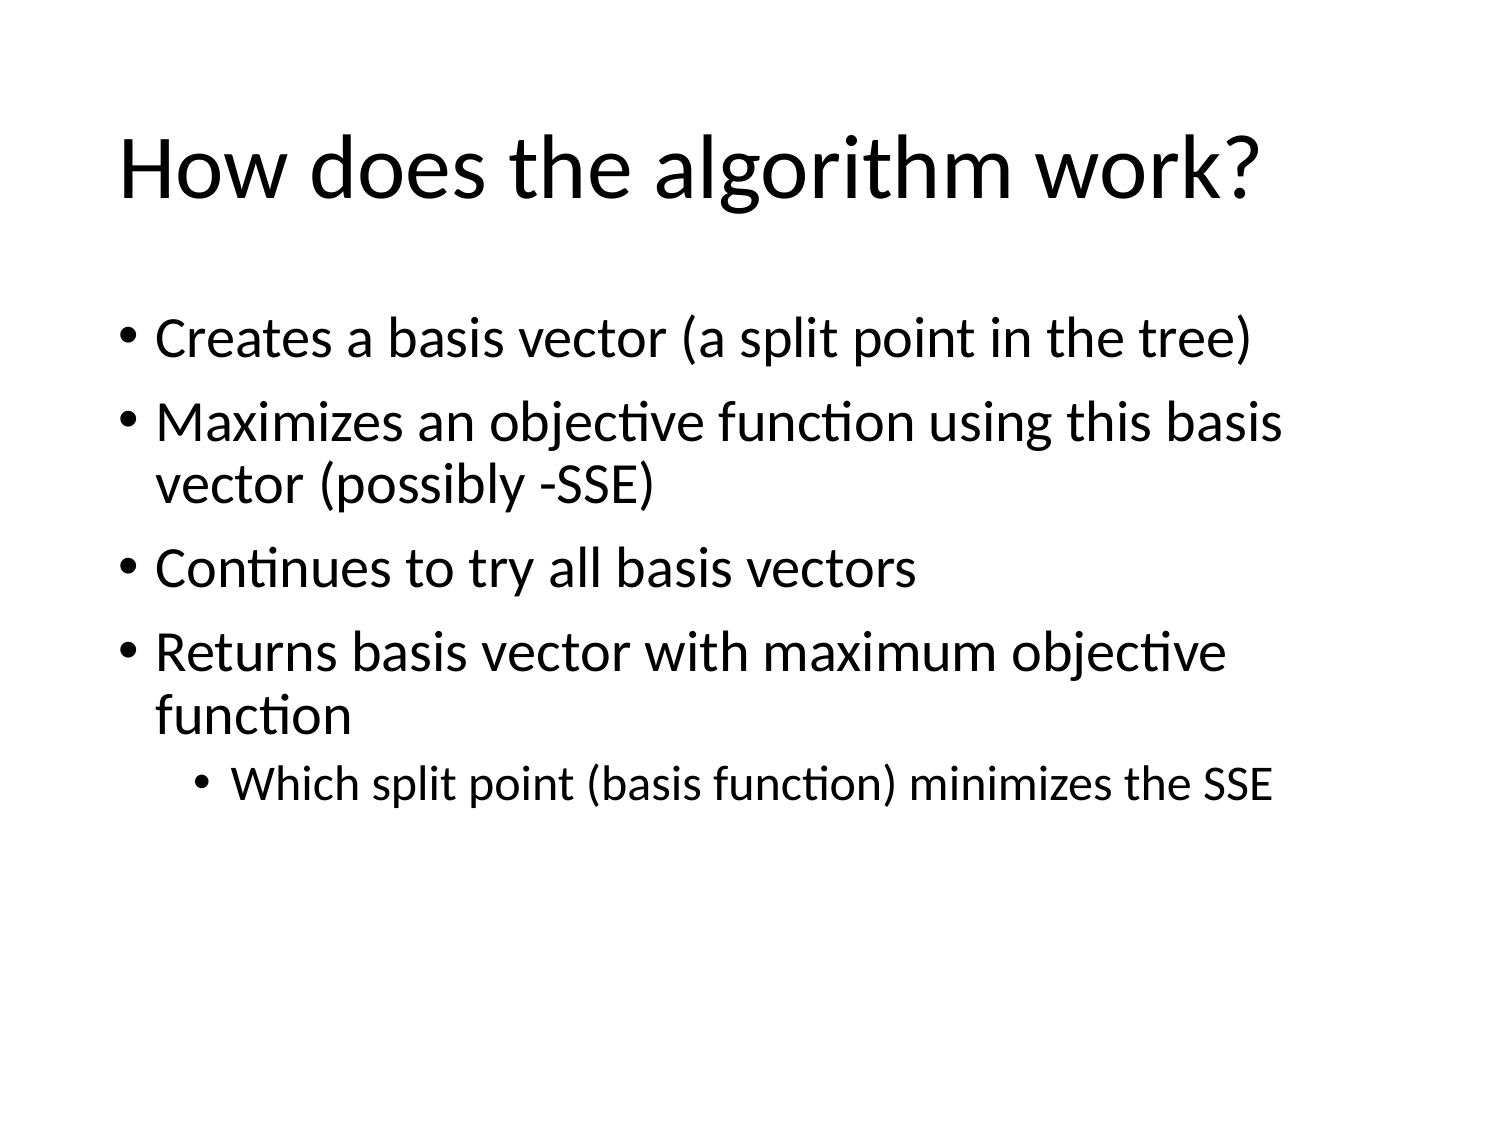

# How does the algorithm work?
Creates a basis vector (a split point in the tree)
Maximizes an objective function using this basis vector (possibly -SSE)
Continues to try all basis vectors
Returns basis vector with maximum objective function
Which split point (basis function) minimizes the SSE